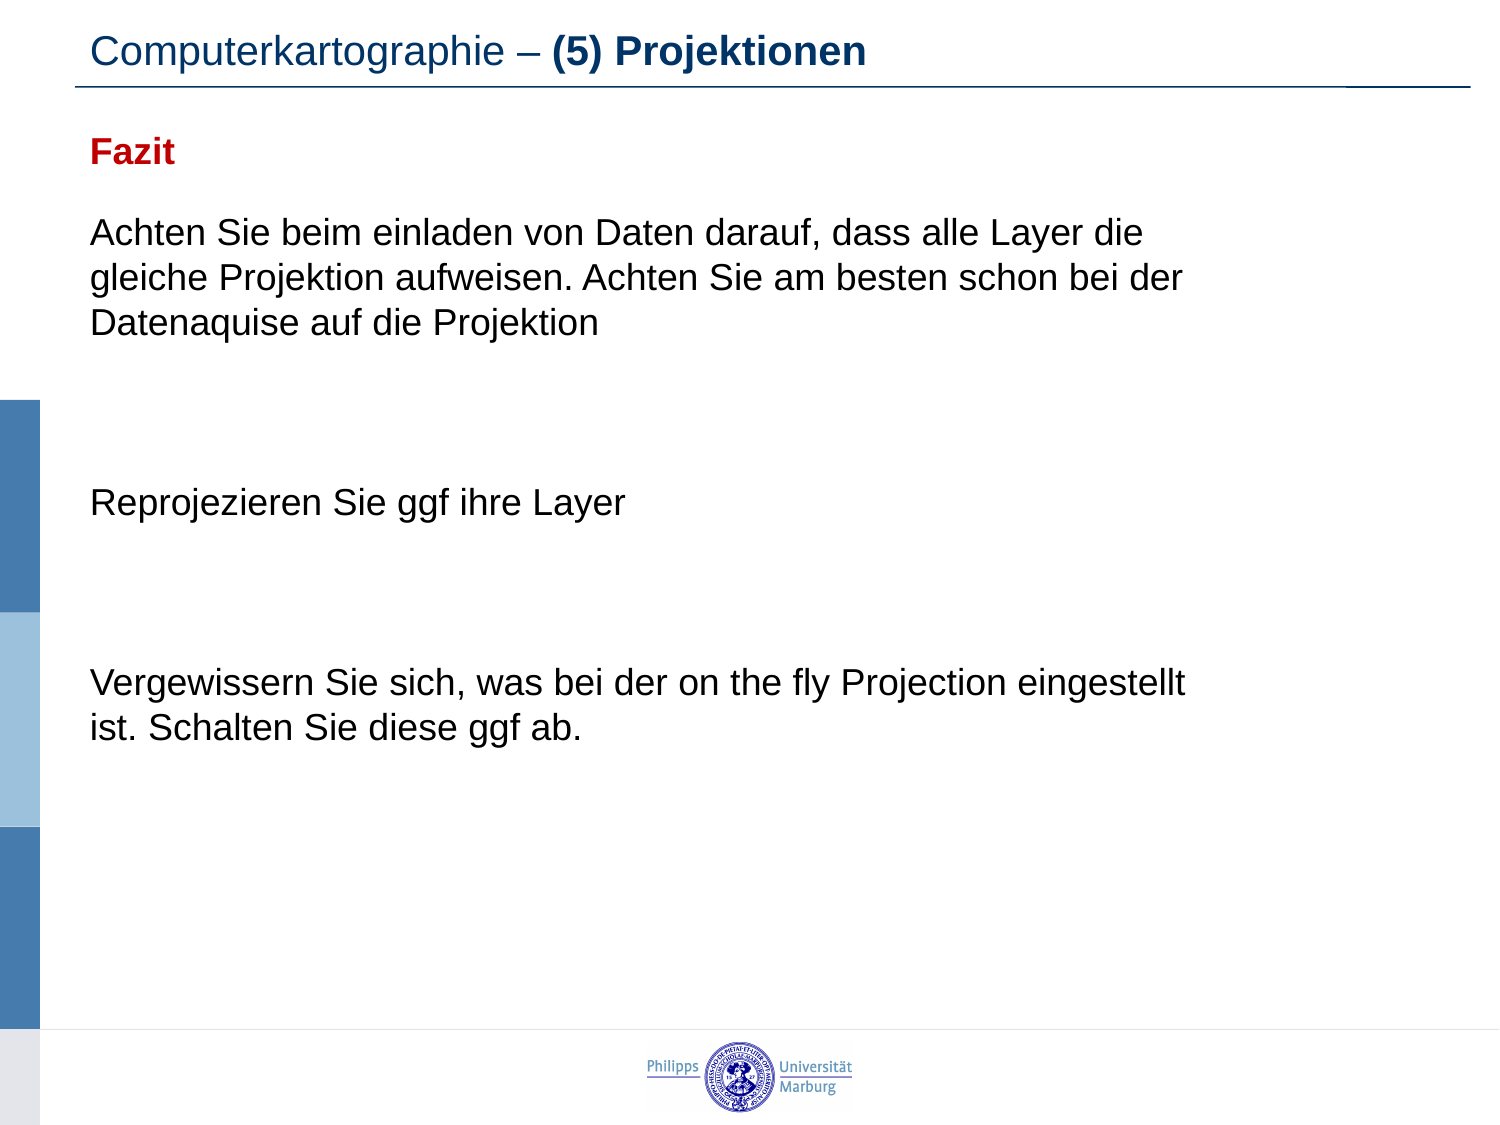

Computerkartographie – (5) Projektionen

Fazit

Achten Sie beim einladen von Daten darauf, dass alle Layer die gleiche Projektion aufweisen. Achten Sie am besten schon bei der Datenaquise auf die Projektion

Reprojezieren Sie ggf ihre Layer

Vergewissern Sie sich, was bei der on the fly Projection eingestellt ist. Schalten Sie diese ggf ab.